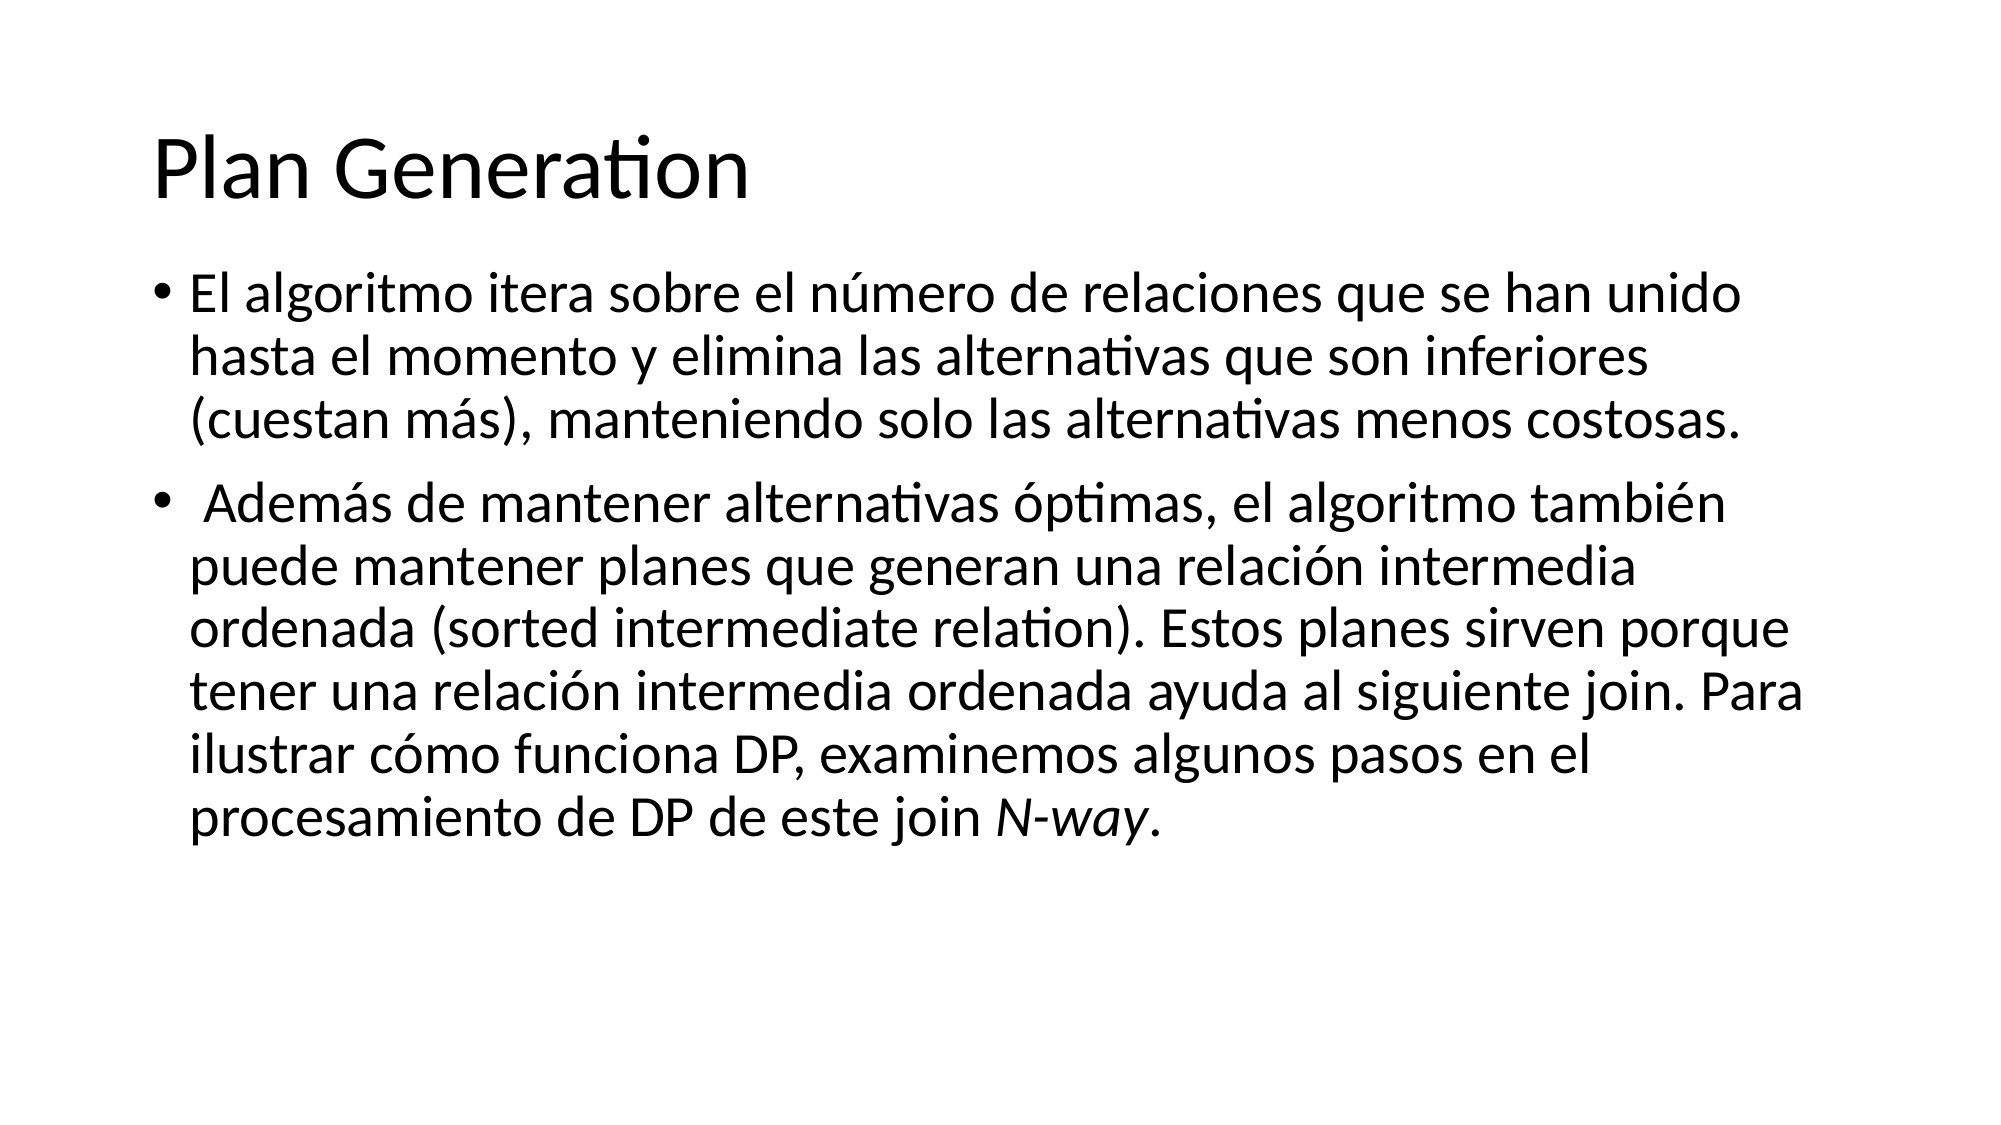

# Plan Generation
El algoritmo itera sobre el número de relaciones que se han unido hasta el momento y elimina las alternativas que son inferiores (cuestan más), manteniendo solo las alternativas menos costosas.
 Además de mantener alternativas óptimas, el algoritmo también puede mantener planes que generan una relación intermedia ordenada (sorted intermediate relation). Estos planes sirven porque tener una relación intermedia ordenada ayuda al siguiente join. Para ilustrar cómo funciona DP, examinemos algunos pasos en el procesamiento de DP de este join N-way.